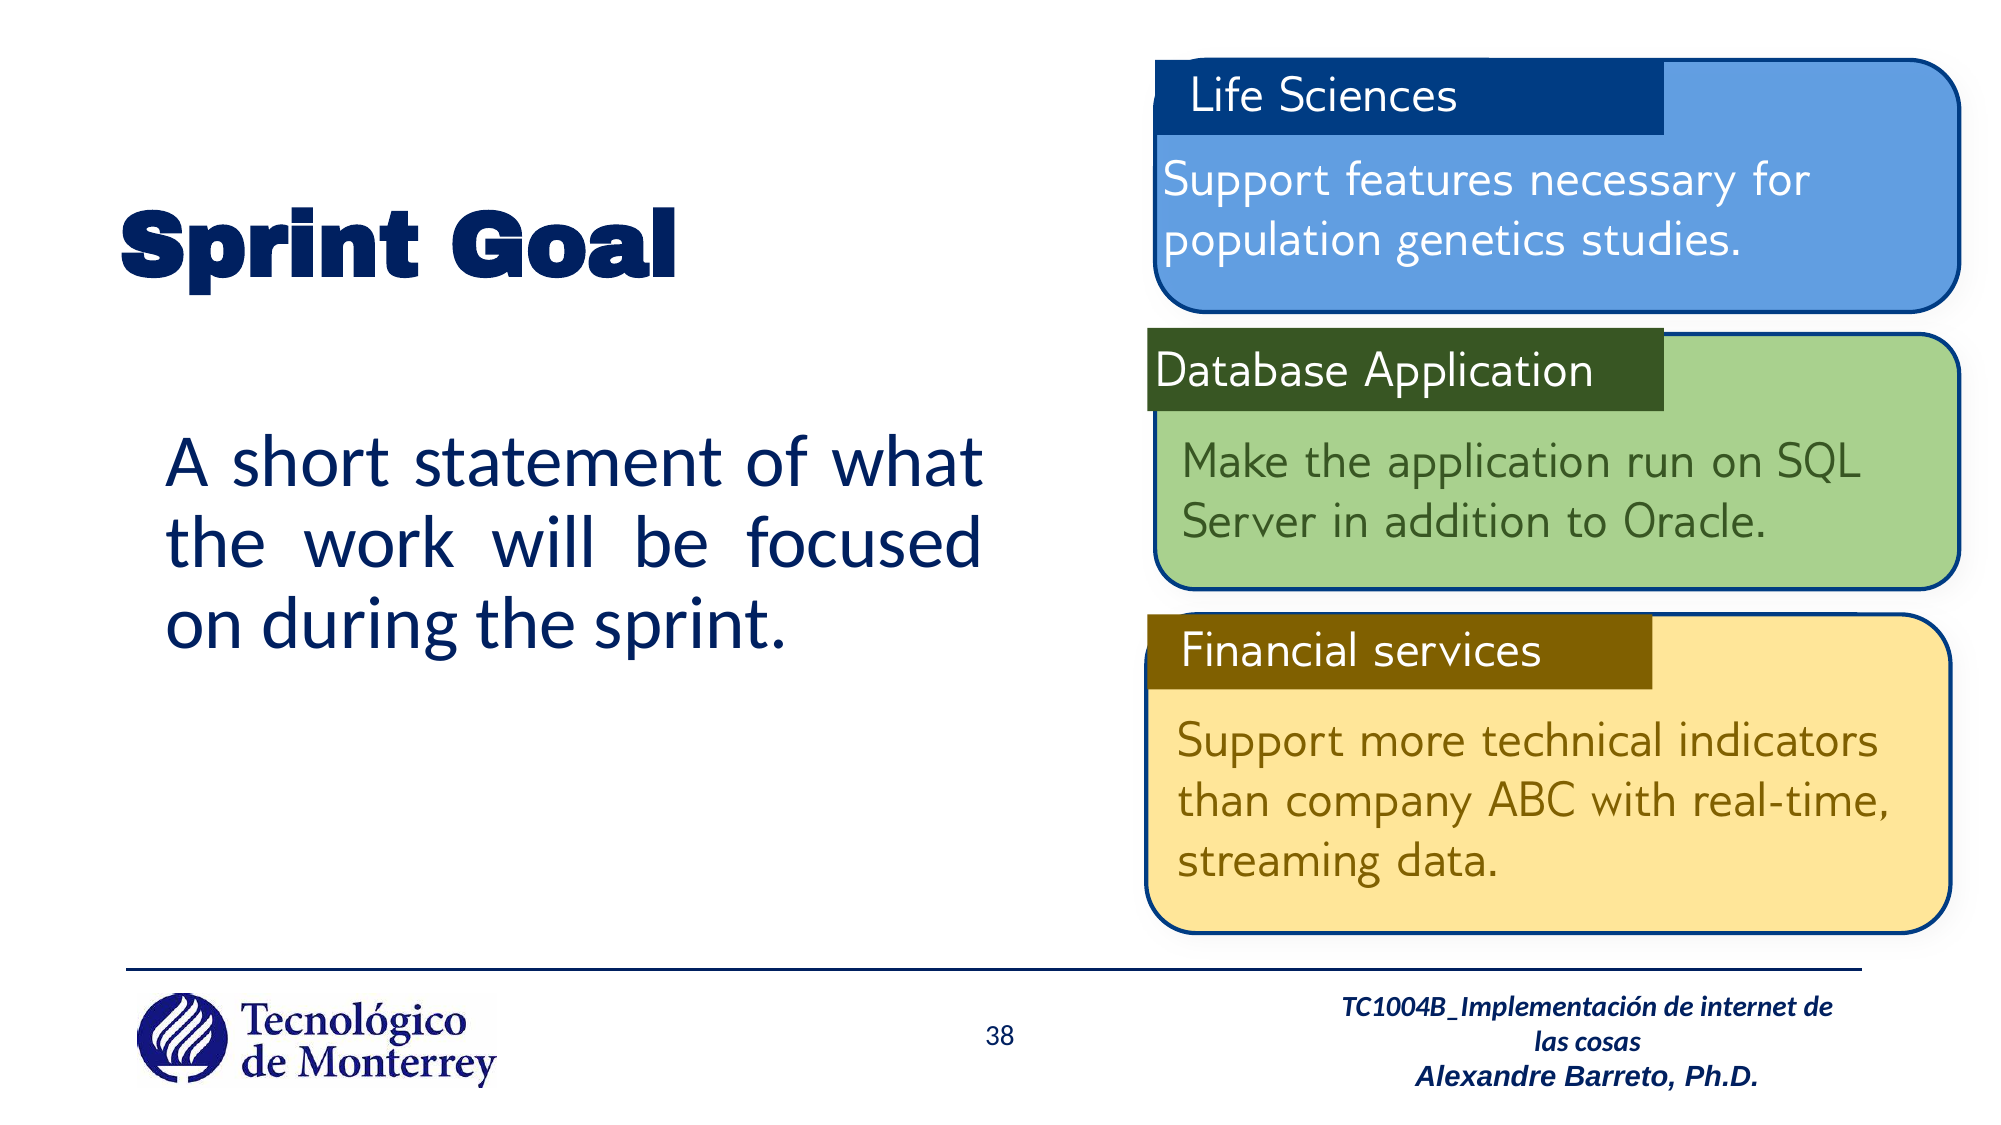

Life Sciences

# Sprint Goal
Support features necessary for population genetics studies.
Database Application

A short statement of what the work will be focused on during the sprint.

Make the application run on SQL Server in addition to Oracle.
Financial services

Support more technical indicators than company ABC with real-time, streaming data.